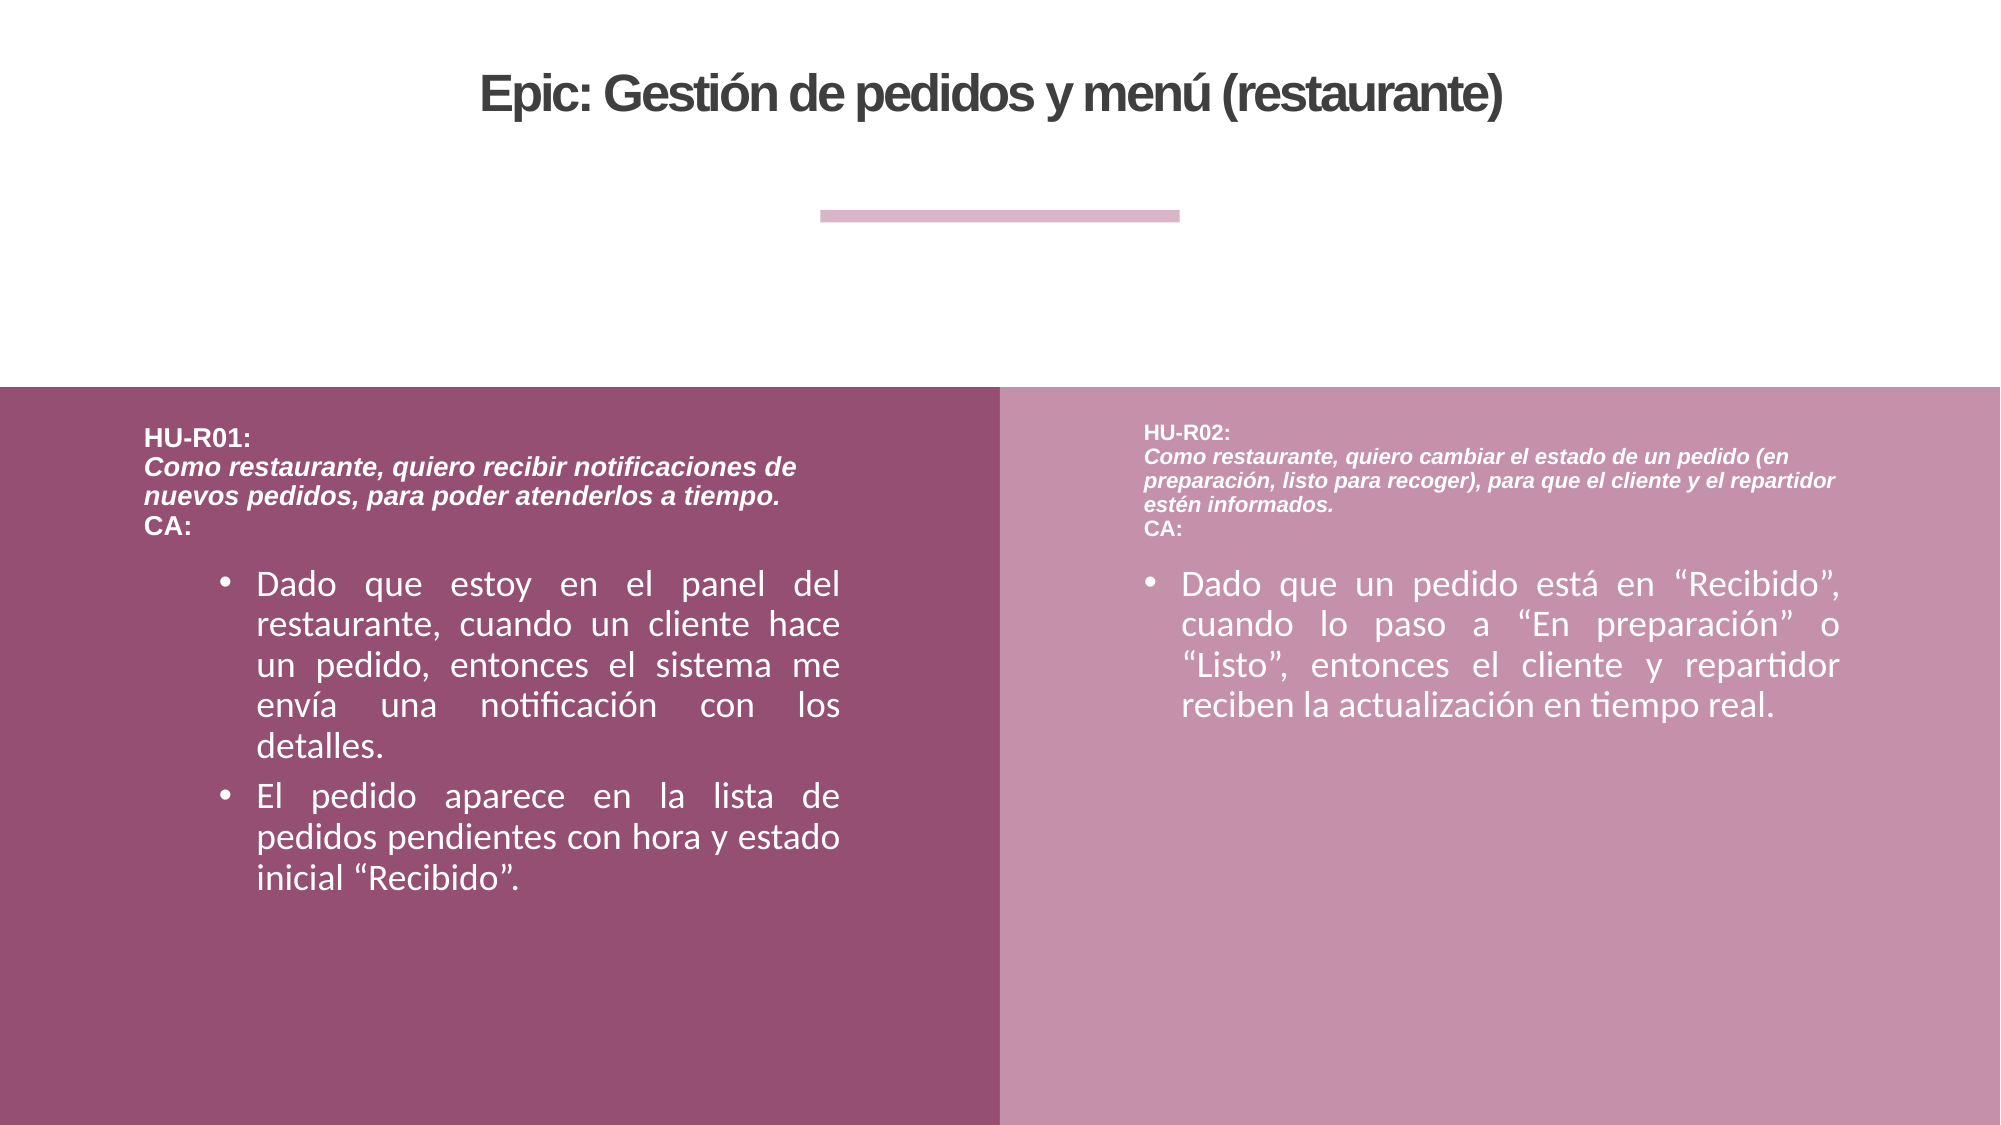

# Epic: Gestión de pedidos y menú (restaurante)
HU-R01:
Como restaurante, quiero recibir notificaciones de nuevos pedidos, para poder atenderlos a tiempo.
CA:
HU-R02:
Como restaurante, quiero cambiar el estado de un pedido (en preparación, listo para recoger), para que el cliente y el repartidor estén informados.
CA:
Dado que estoy en el panel del restaurante, cuando un cliente hace un pedido, entonces el sistema me envía una notificación con los detalles.
El pedido aparece en la lista de pedidos pendientes con hora y estado inicial “Recibido”.

Dado que un pedido está en “Recibido”, cuando lo paso a “En preparación” o “Listo”, entonces el cliente y repartidor reciben la actualización en tiempo real.